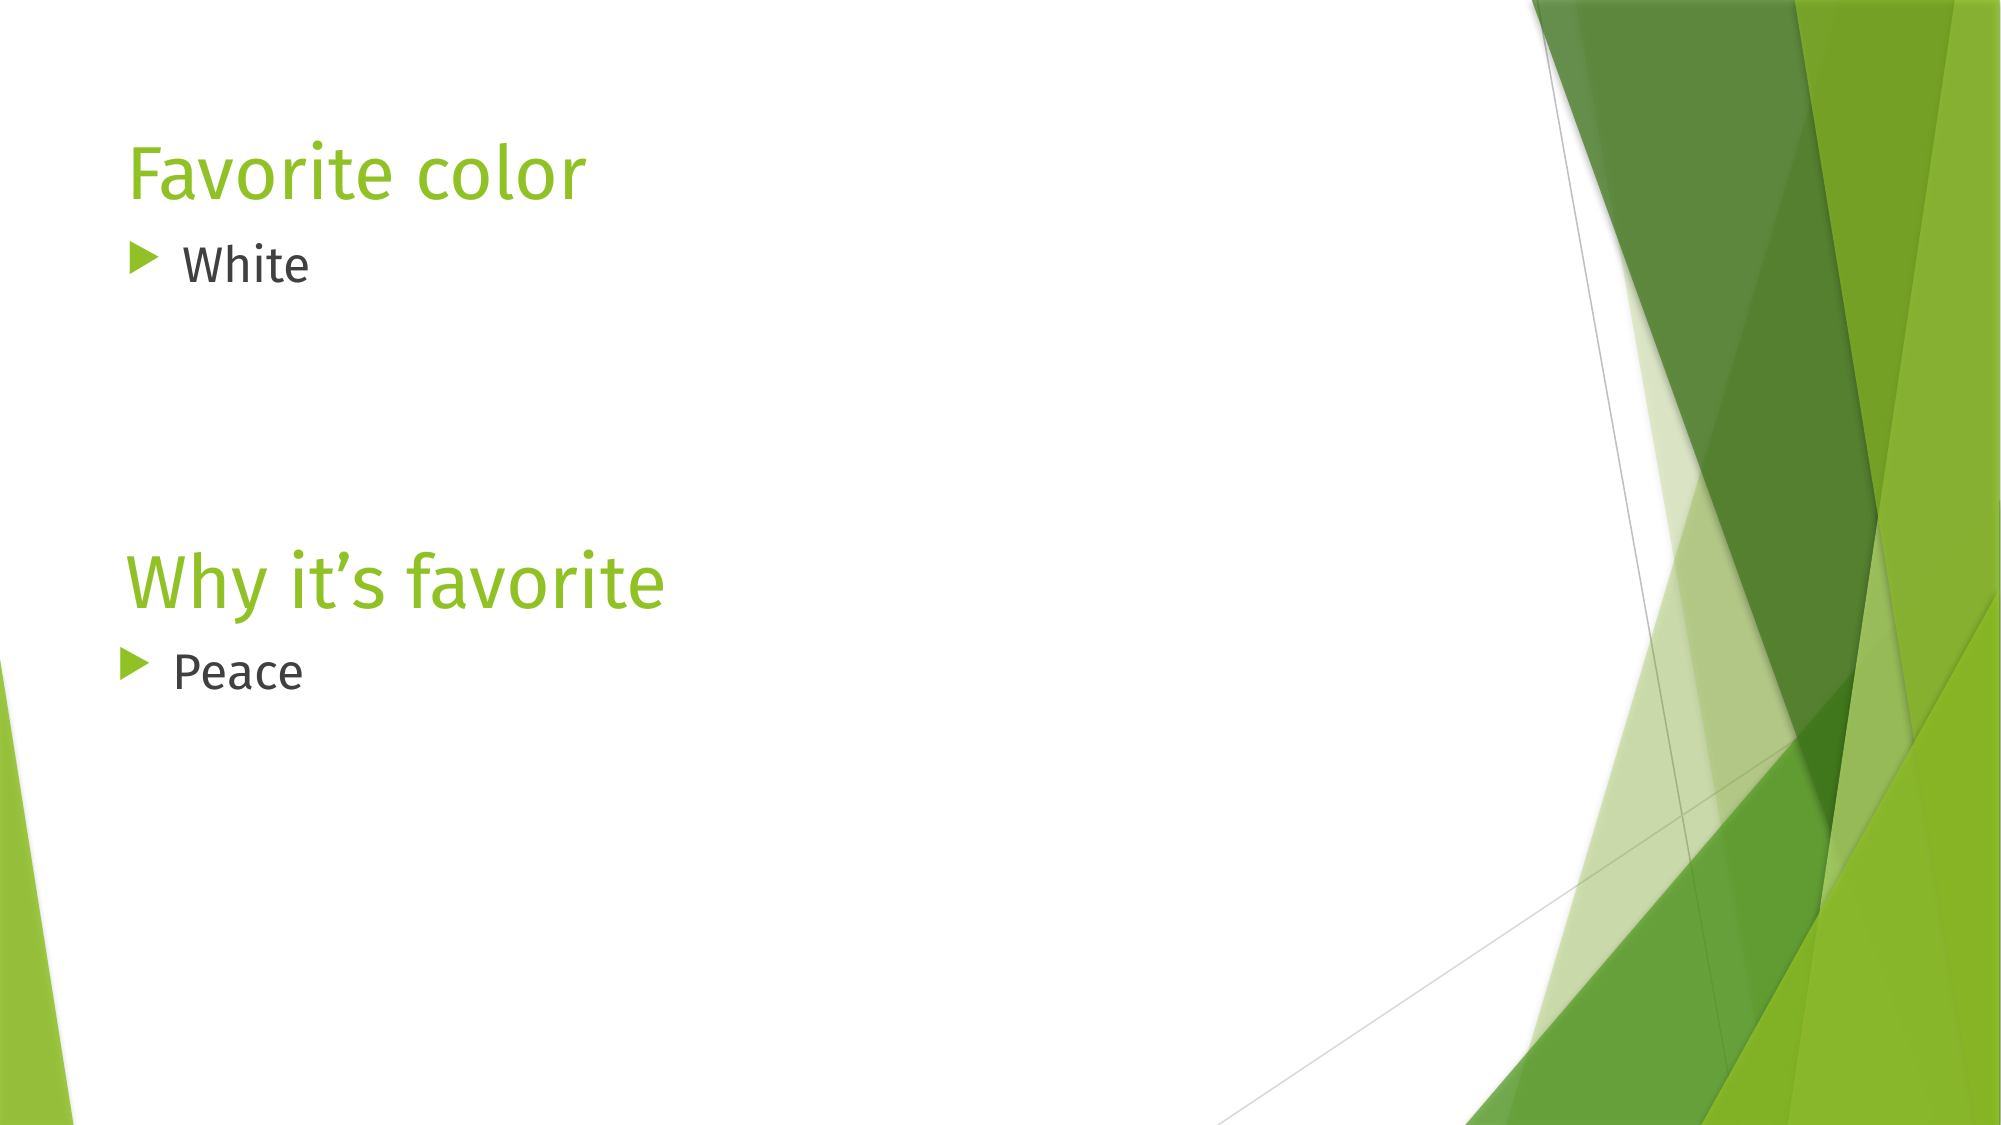

# Favorite color
White
Why it’s favorite
Peace